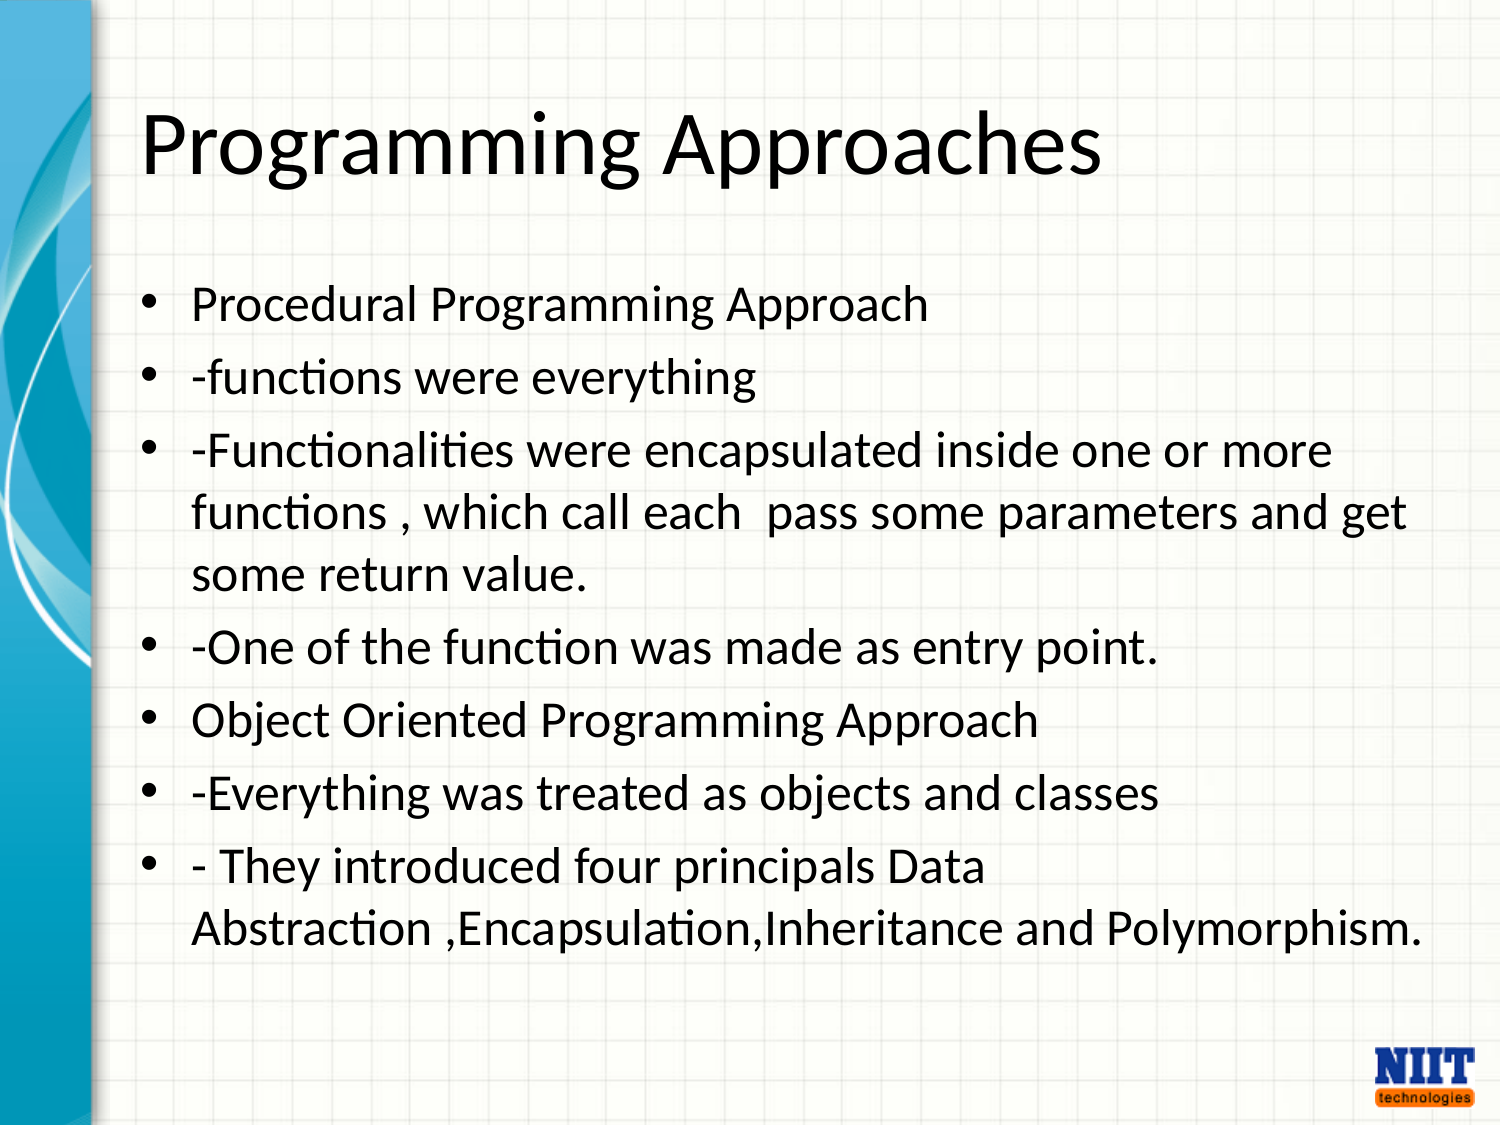

# Programming Approaches
Procedural Programming Approach
-functions were everything
-Functionalities were encapsulated inside one or more functions , which call each  pass some parameters and get some return value.
-One of the function was made as entry point.
Object Oriented Programming Approach
-Everything was treated as objects and classes
- They introduced four principals Data Abstraction ,Encapsulation,Inheritance and Polymorphism.